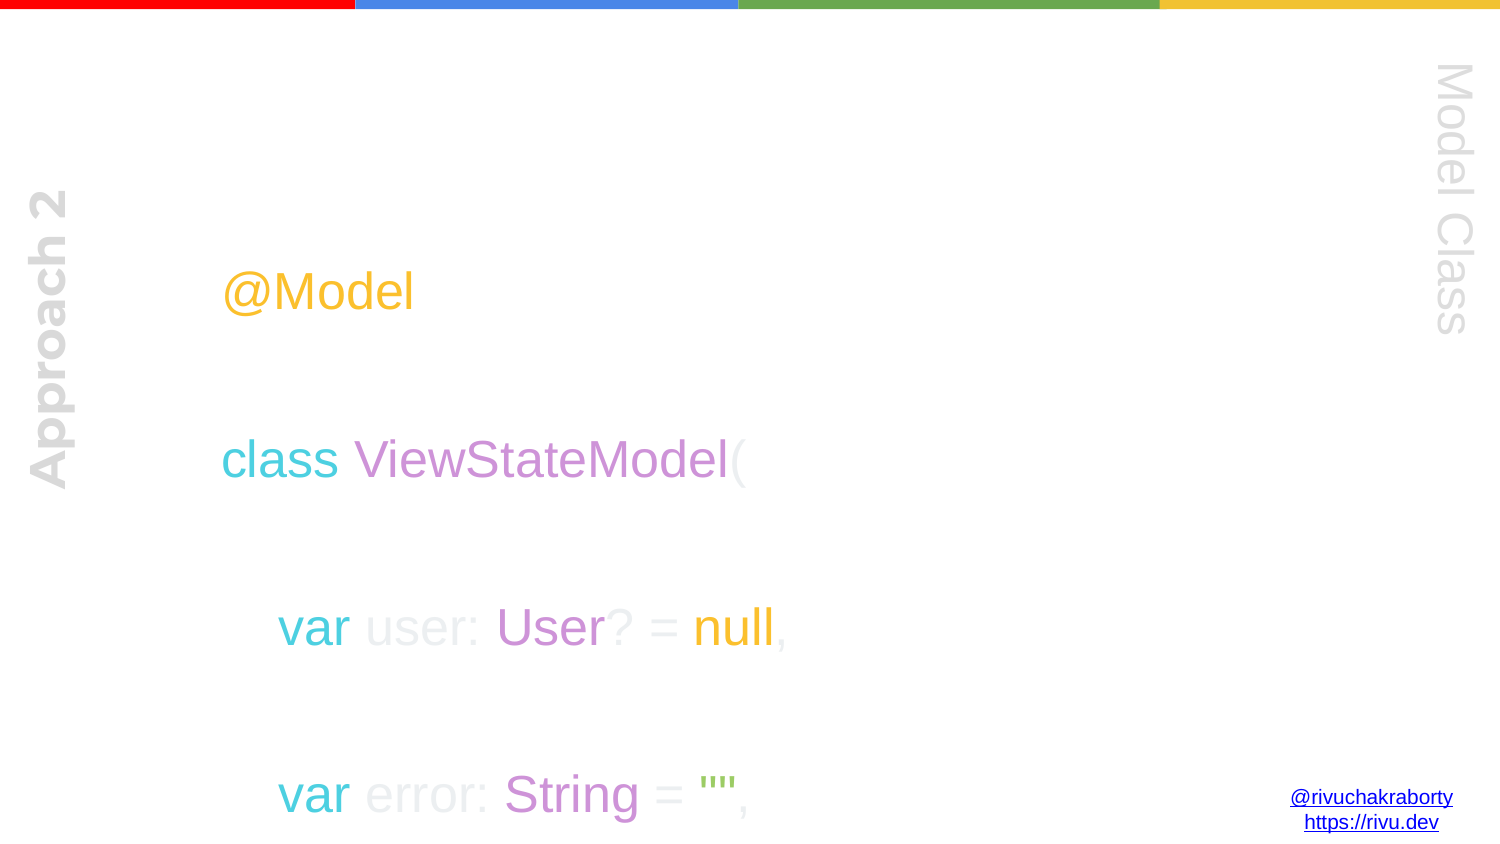

How to Manage States with Compose
@Model
class ViewStateModel(
    var user: User? = null,
    var error: String = "",
    var isLoading: Boolean = false
)
Model Class
Approach 2
@rivuchakraborty
https://rivu.dev